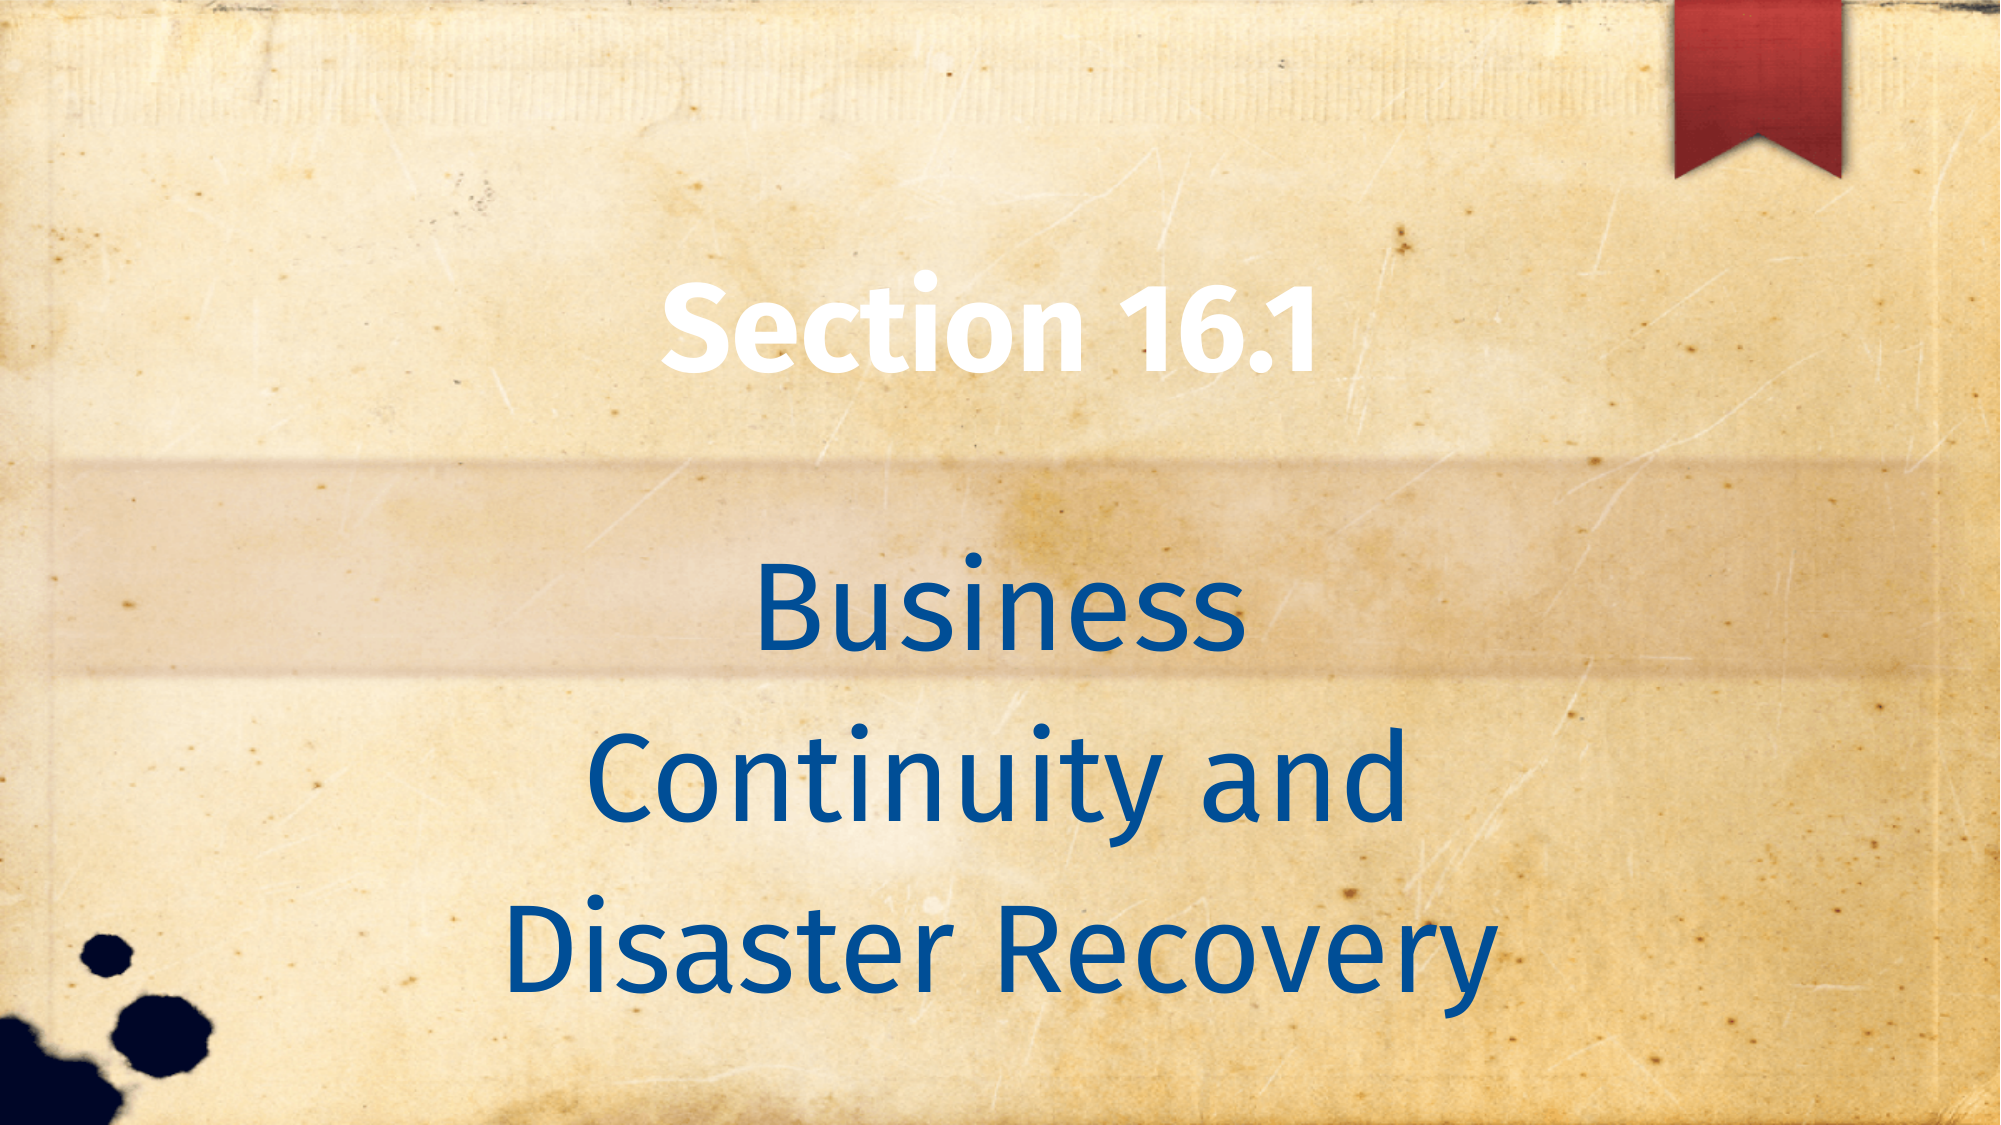

Section 16.1
Business
Continuity and
Disaster Recovery